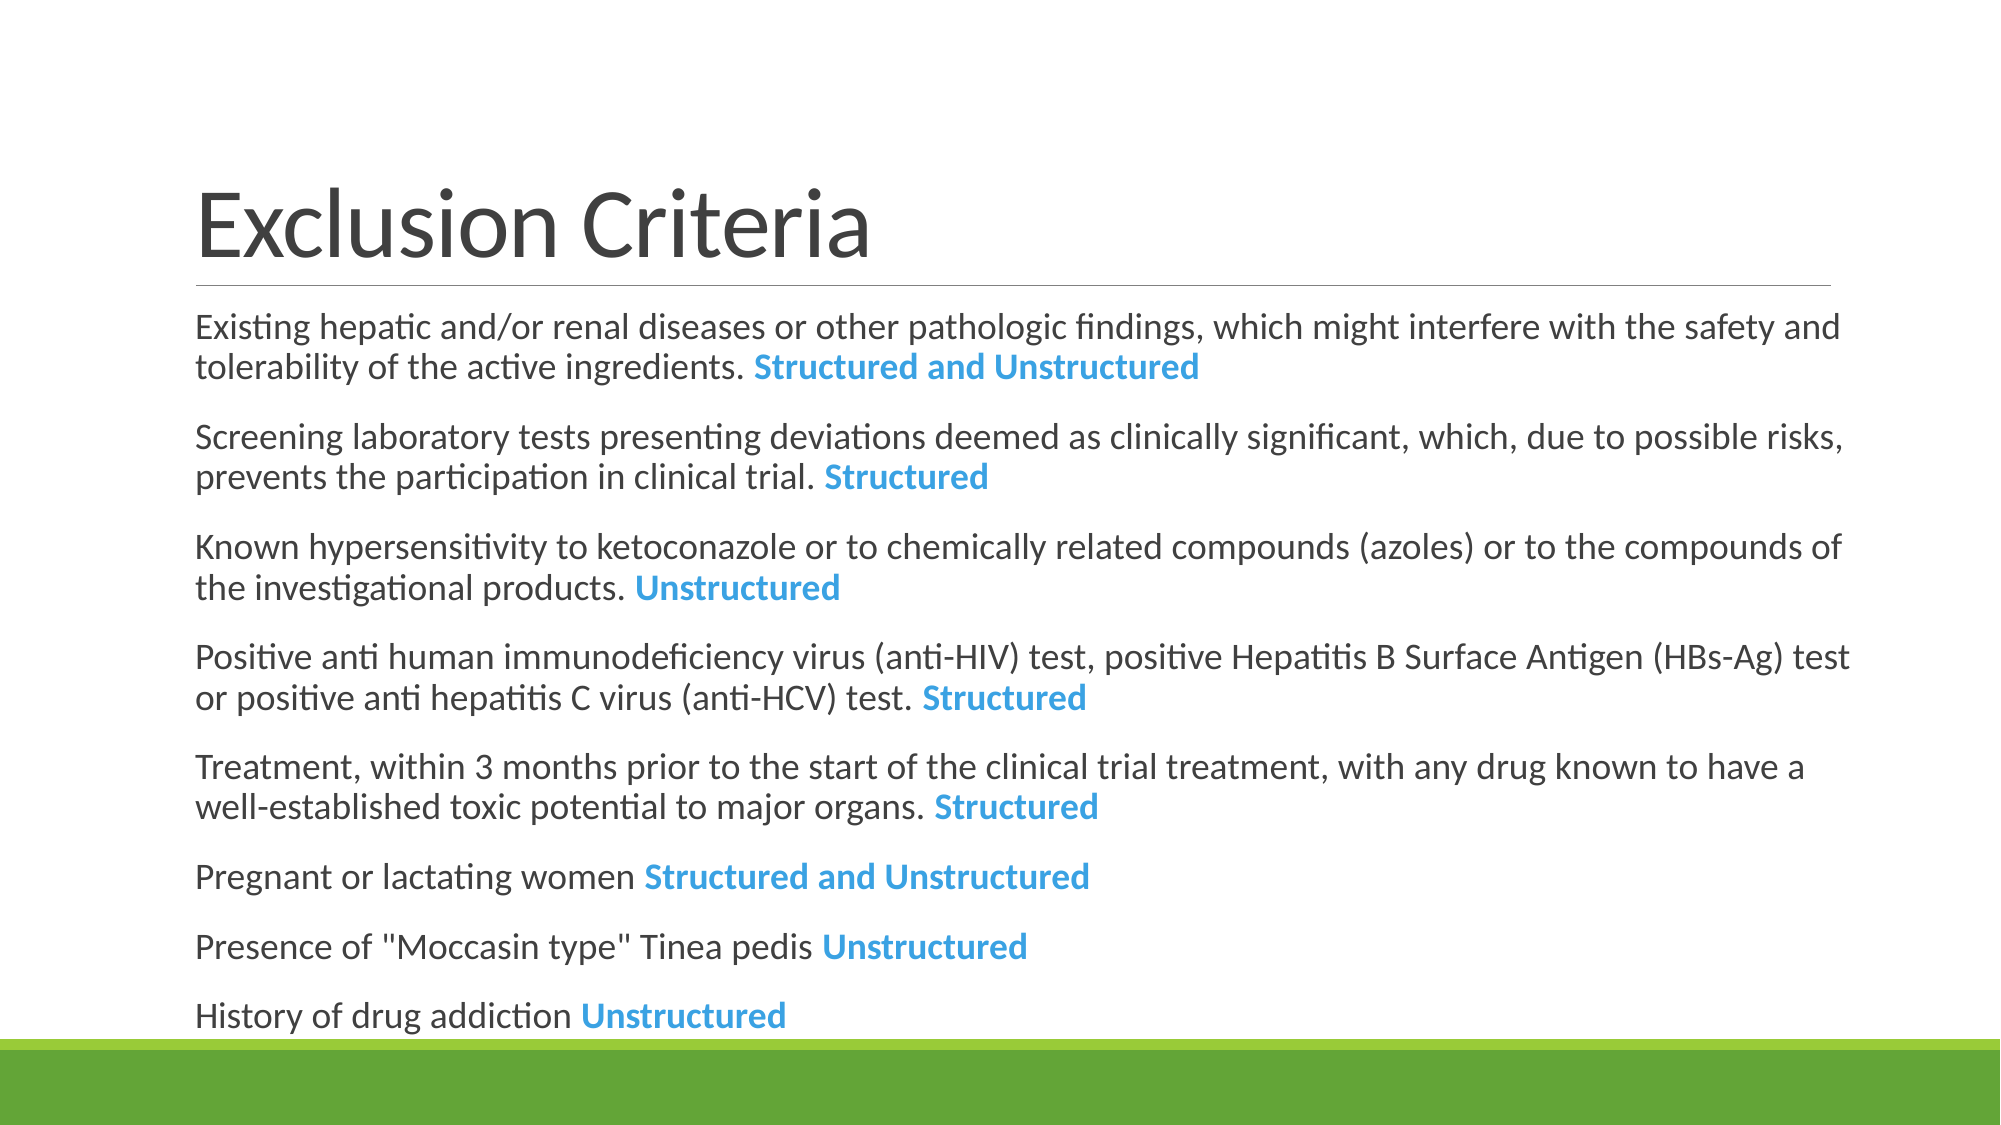

# Exclusion Criteria
Existing hepatic and/or renal diseases or other pathologic findings, which might interfere with the safety and tolerability of the active ingredients. Structured and Unstructured
Screening laboratory tests presenting deviations deemed as clinically significant, which, due to possible risks, prevents the participation in clinical trial. Structured
Known hypersensitivity to ketoconazole or to chemically related compounds (azoles) or to the compounds of the investigational products. Unstructured
Positive anti human immunodeficiency virus (anti-HIV) test, positive Hepatitis B Surface Antigen (HBs-Ag) test or positive anti hepatitis C virus (anti-HCV) test. Structured
Treatment, within 3 months prior to the start of the clinical trial treatment, with any drug known to have a well-established toxic potential to major organs. Structured
Pregnant or lactating women Structured and Unstructured
Presence of "Moccasin type" Tinea pedis Unstructured
History of drug addiction Unstructured